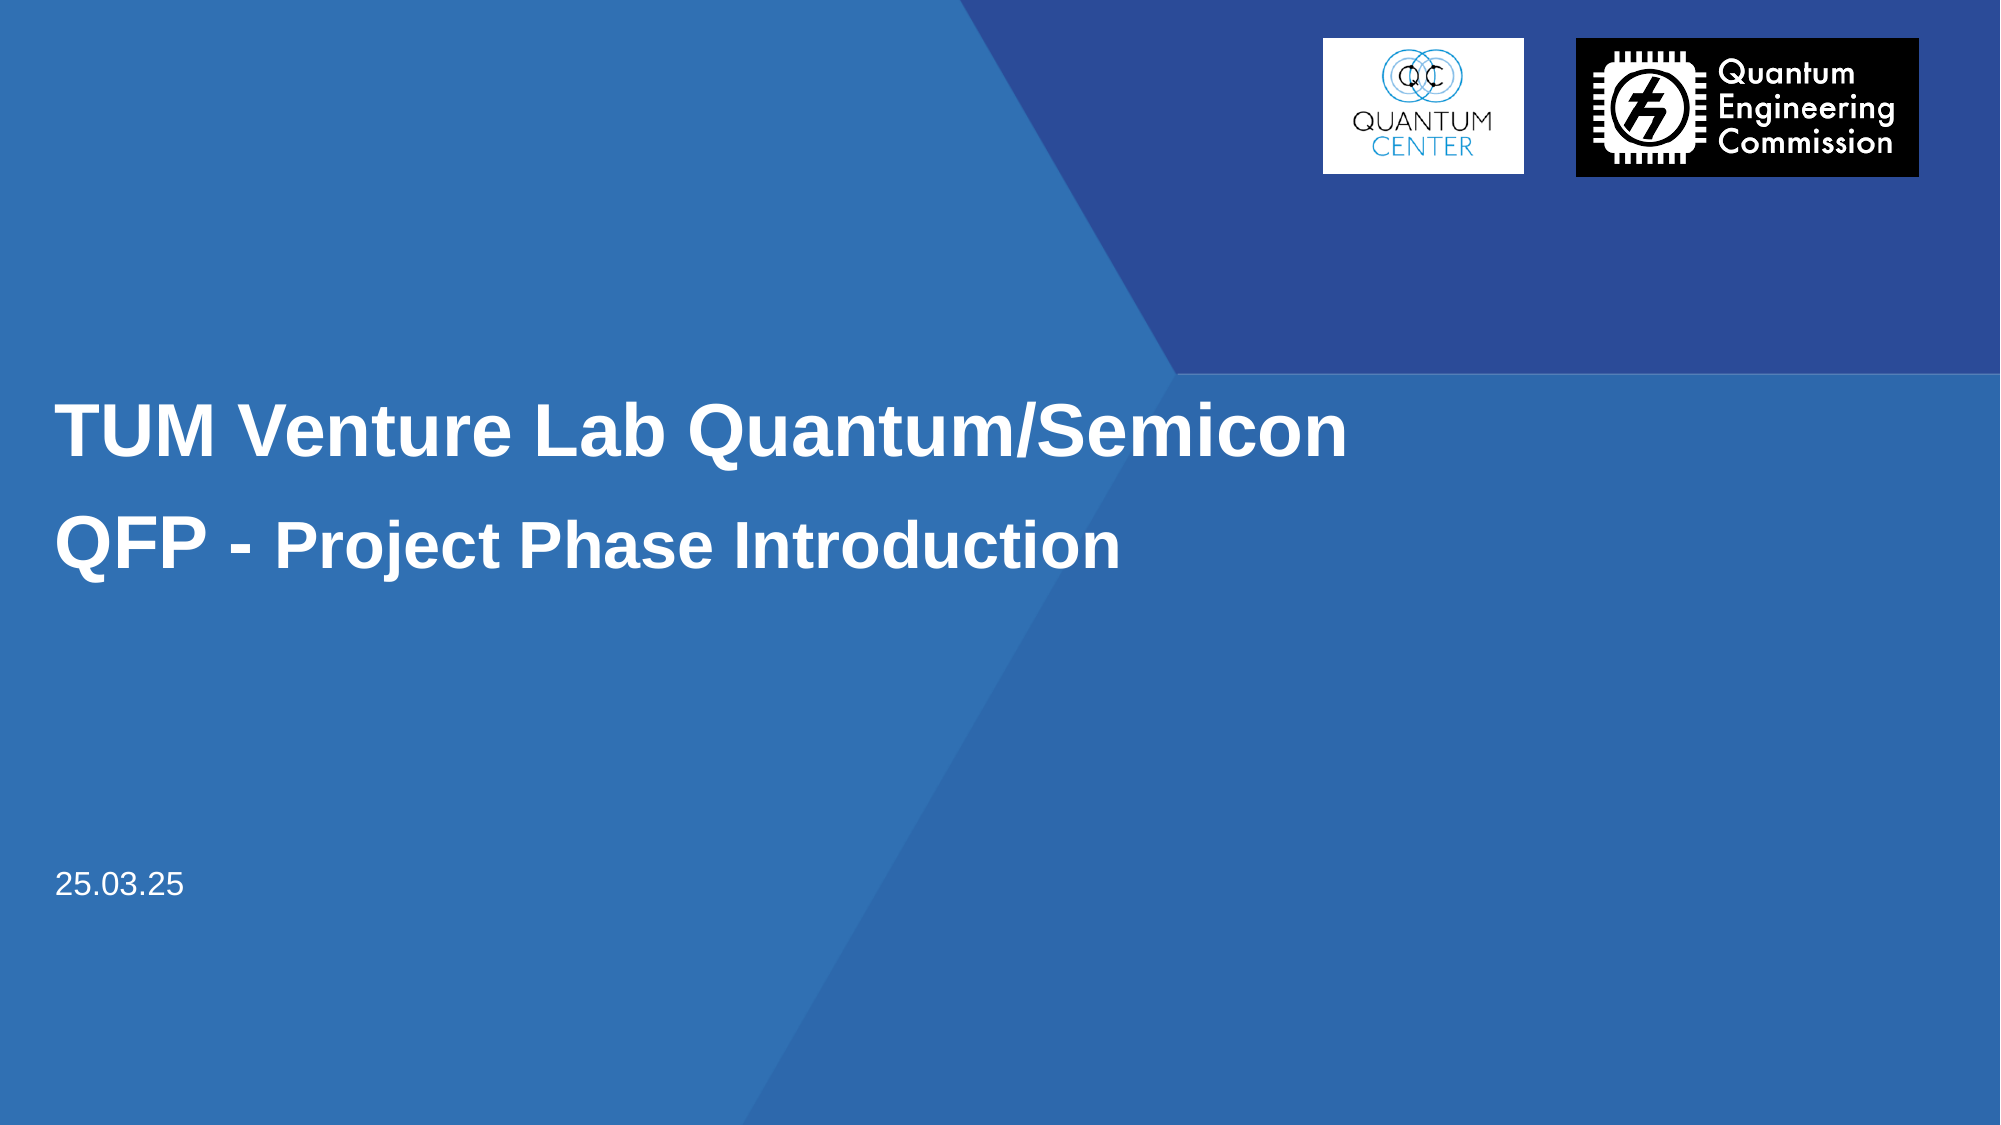

# TUM Venture Lab Quantum/Semicon QFP - Project Phase Introduction

25.03.25